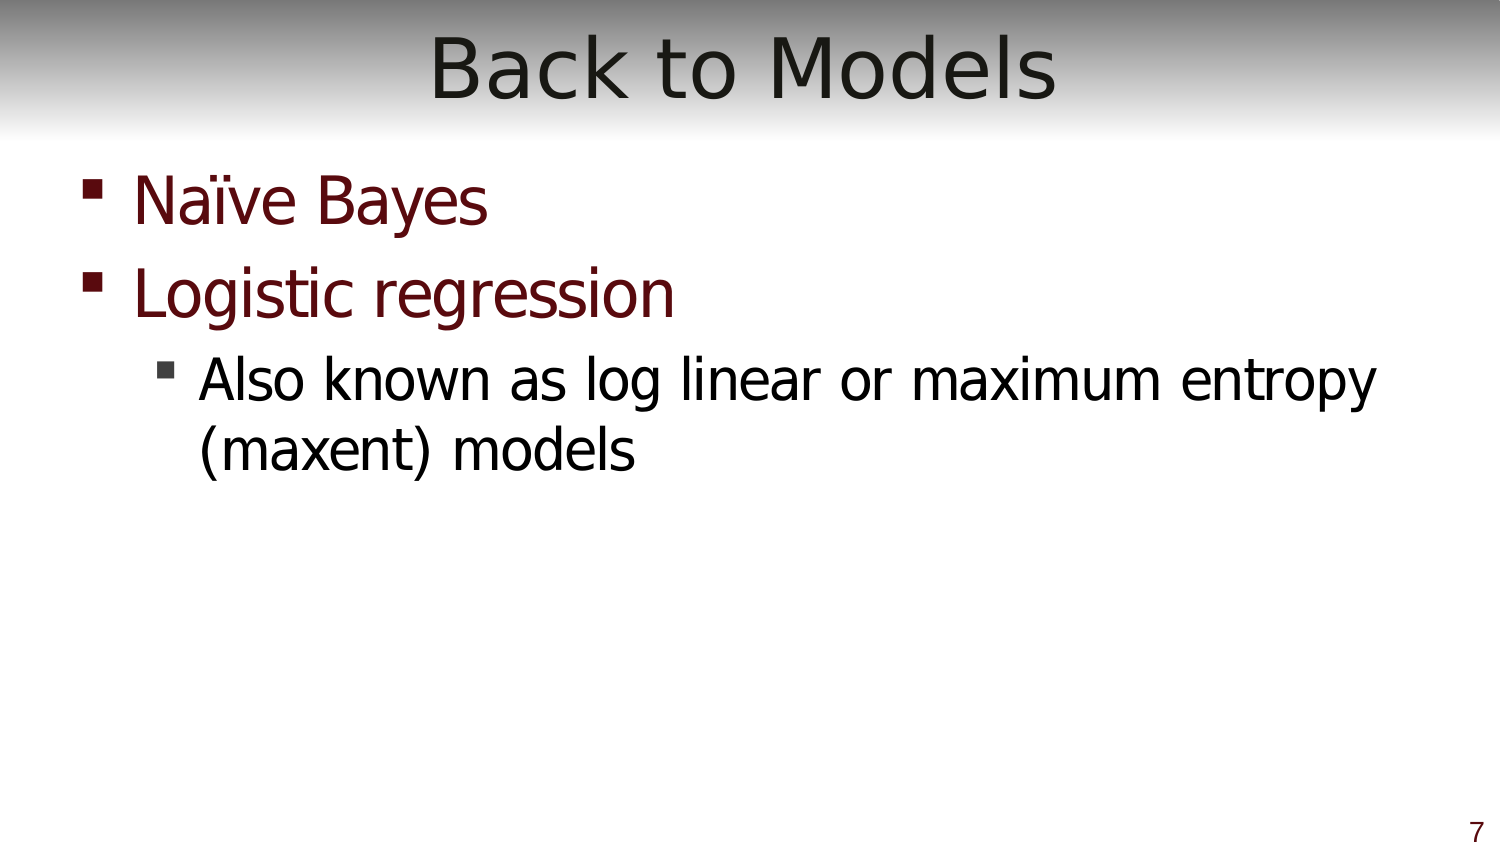

# Back to Models
Naïve Bayes
Logistic regression
Also known as log linear or maximum entropy (maxent) models

7